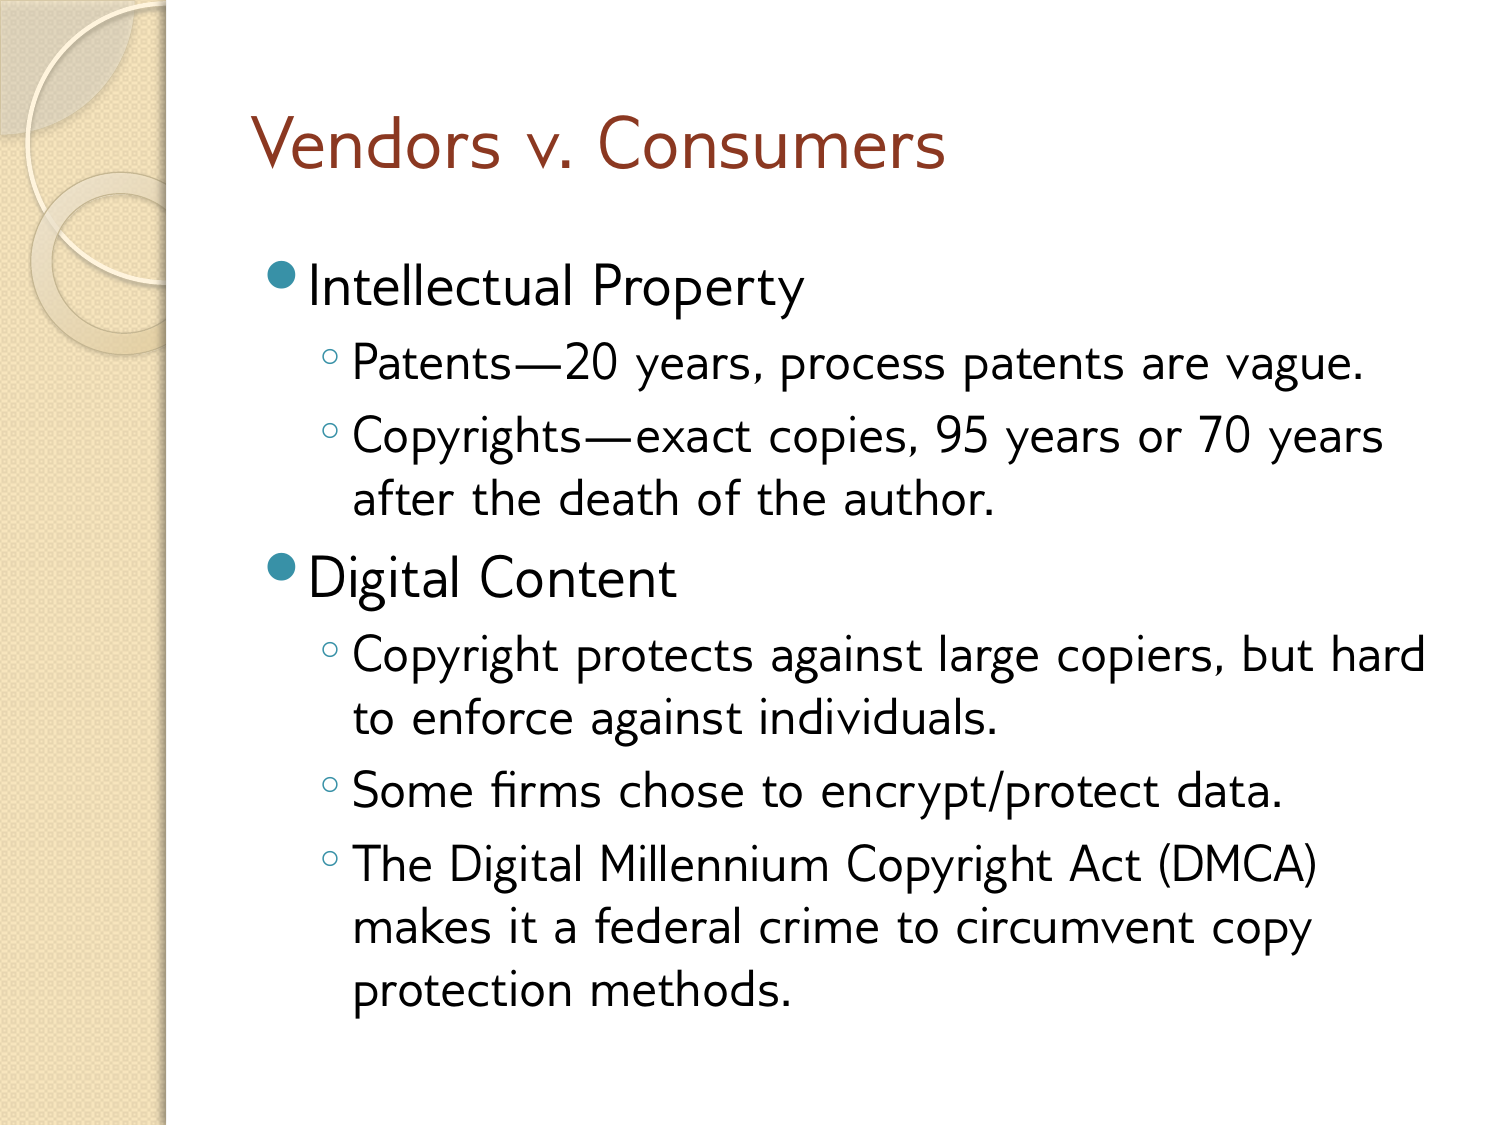

# Vendors v. Consumers
Intellectual Property
Patents—20 years, process patents are vague.
Copyrights—exact copies, 95 years or 70 years after the death of the author.
Digital Content
Copyright protects against large copiers, but hard to enforce against individuals.
Some firms chose to encrypt/protect data.
The Digital Millennium Copyright Act (DMCA) makes it a federal crime to circumvent copy protection methods.